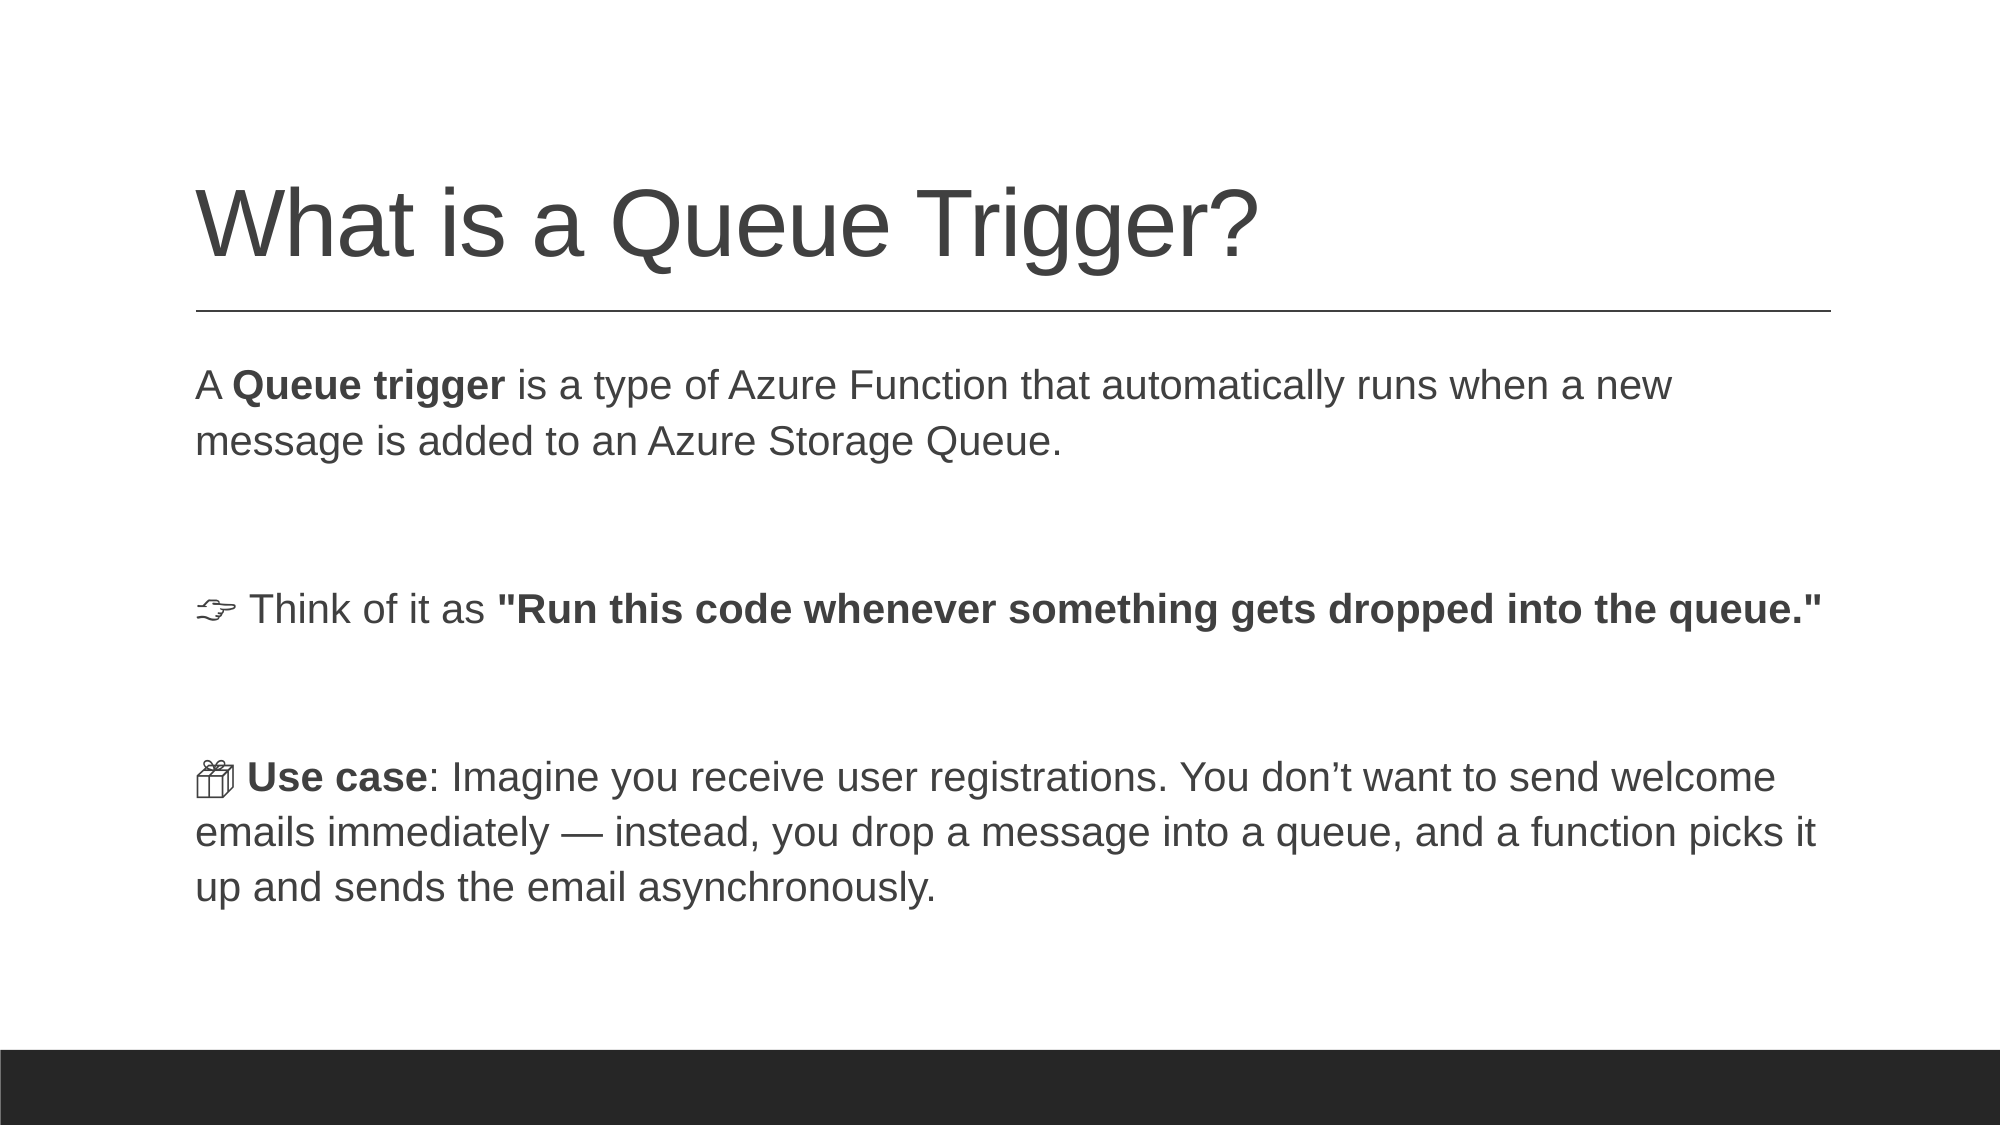

# What is a Queue Trigger?
A Queue trigger is a type of Azure Function that automatically runs when a new message is added to an Azure Storage Queue.

👉 Think of it as "Run this code whenever something gets dropped into the queue."

📦 Use case: Imagine you receive user registrations. You don’t want to send welcome emails immediately — instead, you drop a message into a queue, and a function picks it up and sends the email asynchronously.